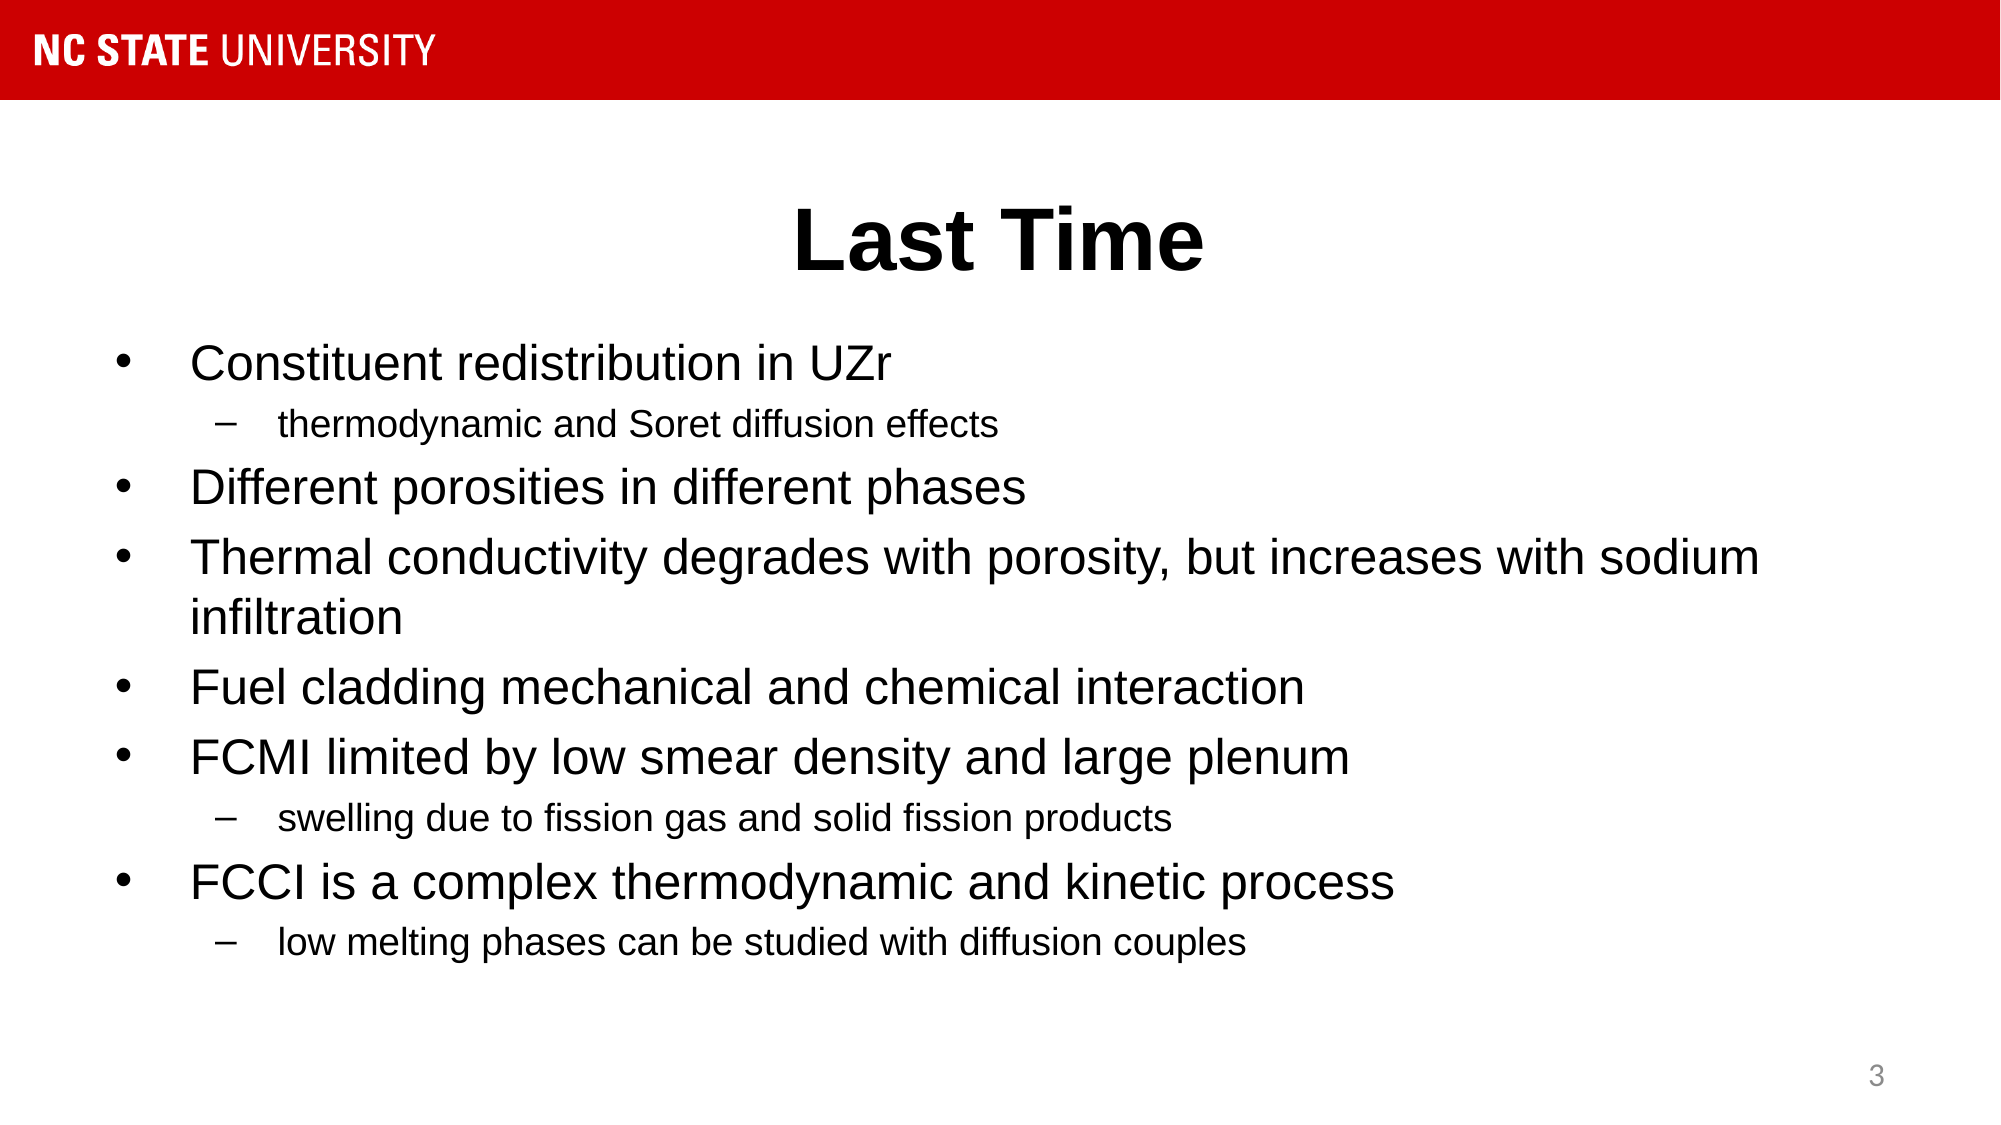

# Last Time
Constituent redistribution in UZr
thermodynamic and Soret diffusion effects
Different porosities in different phases
Thermal conductivity degrades with porosity, but increases with sodium infiltration
Fuel cladding mechanical and chemical interaction
FCMI limited by low smear density and large plenum
swelling due to fission gas and solid fission products
FCCI is a complex thermodynamic and kinetic process
low melting phases can be studied with diffusion couples
3